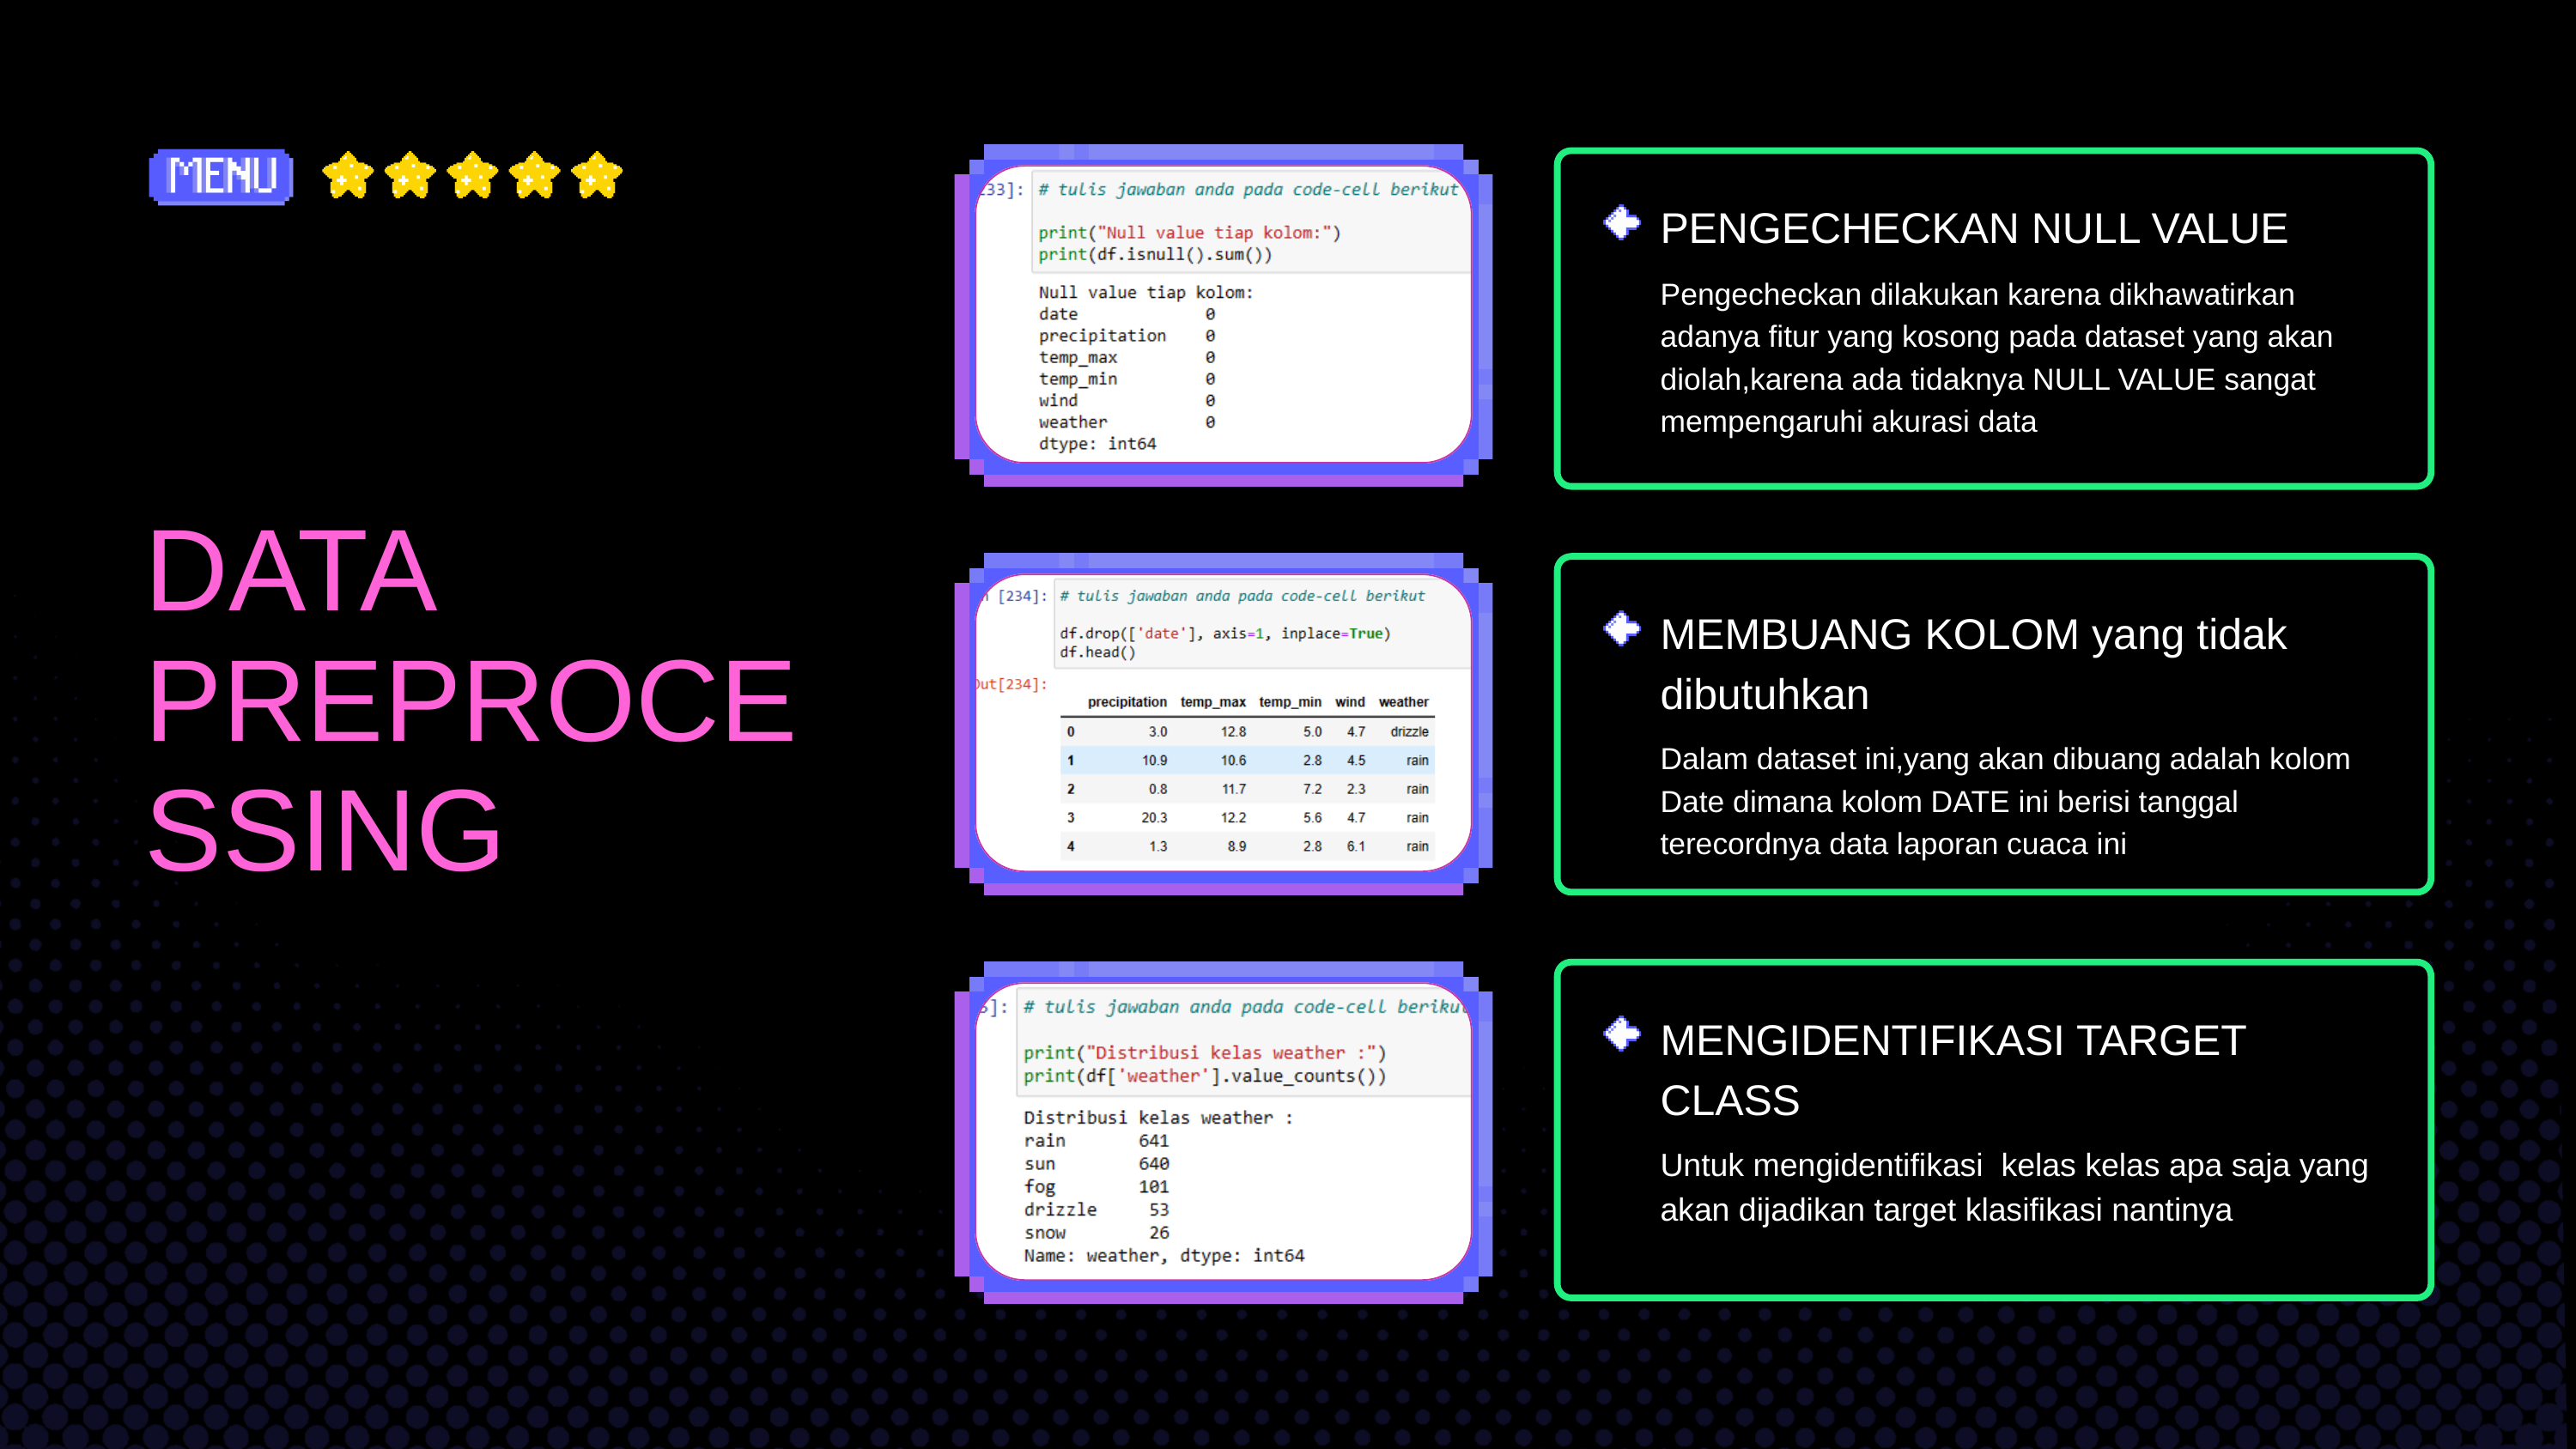

PENGECHECKAN NULL VALUE
Pengecheckan dilakukan karena dikhawatirkan adanya fitur yang kosong pada dataset yang akan diolah,karena ada tidaknya NULL VALUE sangat mempengaruhi akurasi data

DATA PREPROCESSING

MEMBUANG KOLOM yang tidak dibutuhkan
Dalam dataset ini,yang akan dibuang adalah kolom Date dimana kolom DATE ini berisi tanggal terecordnya data laporan cuaca ini

MENGIDENTIFIKASI TARGET CLASS
Untuk mengidentifikasi  kelas kelas apa saja yang akan dijadikan target klasifikasi nantinya